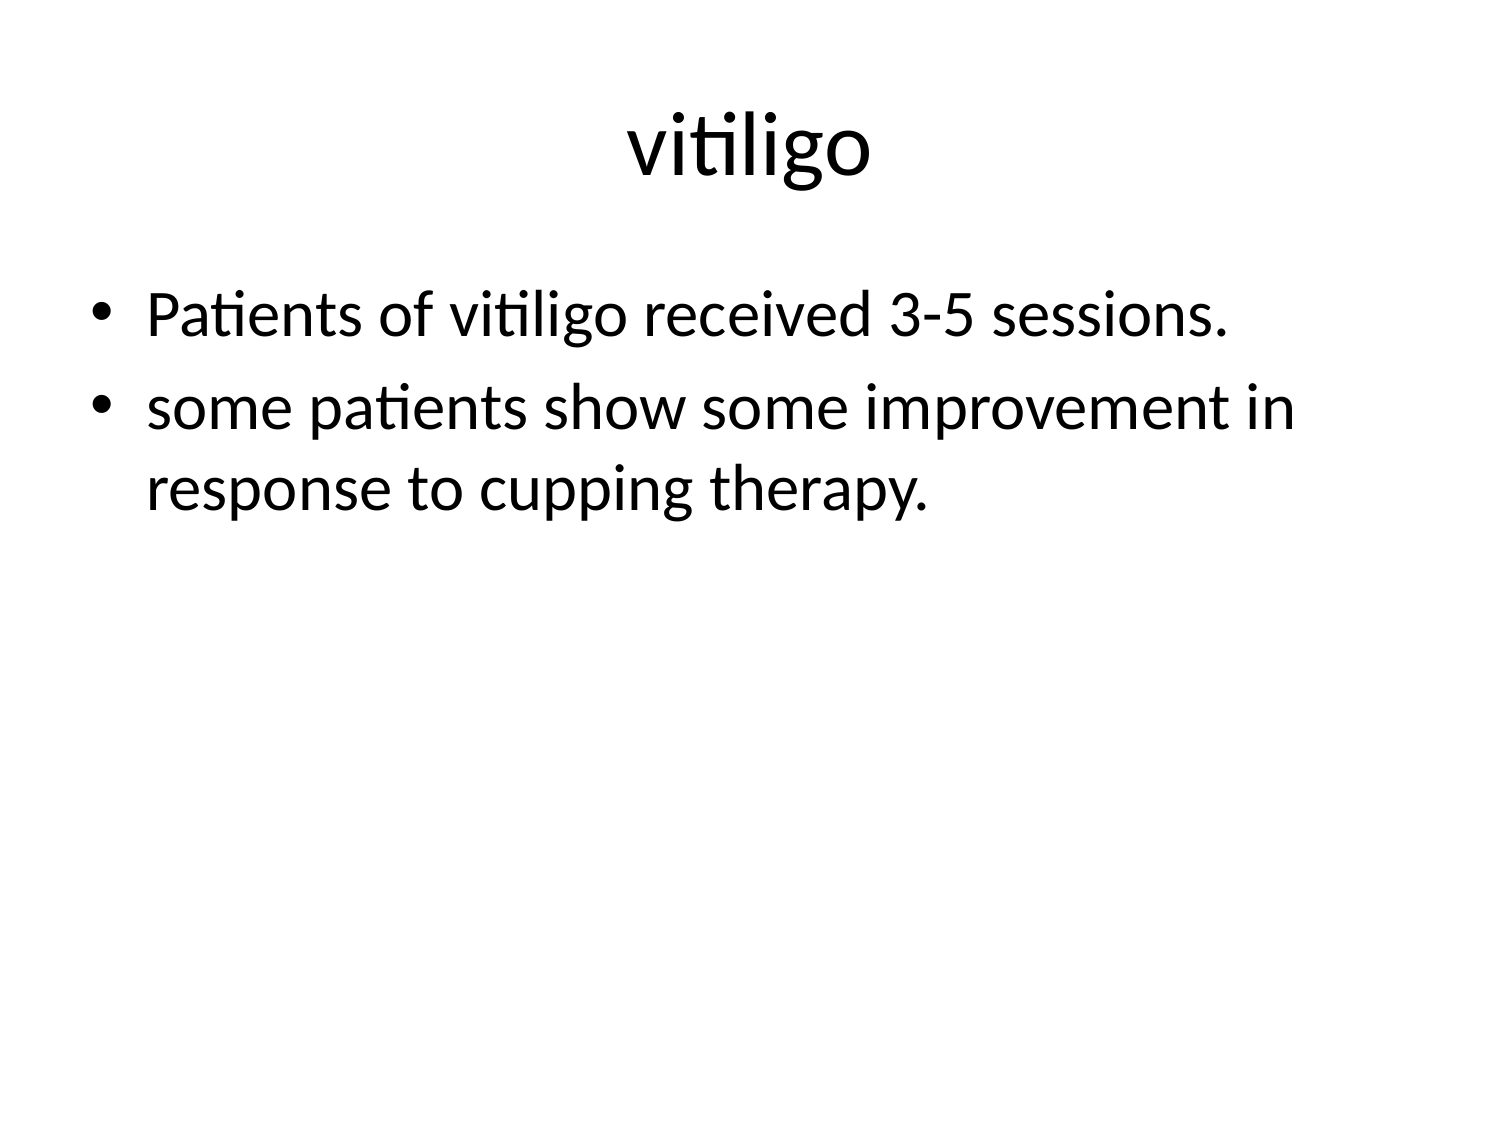

# vitiligo
Patients of vitiligo received 3-5 sessions.
some patients show some improvement in response to cupping therapy.